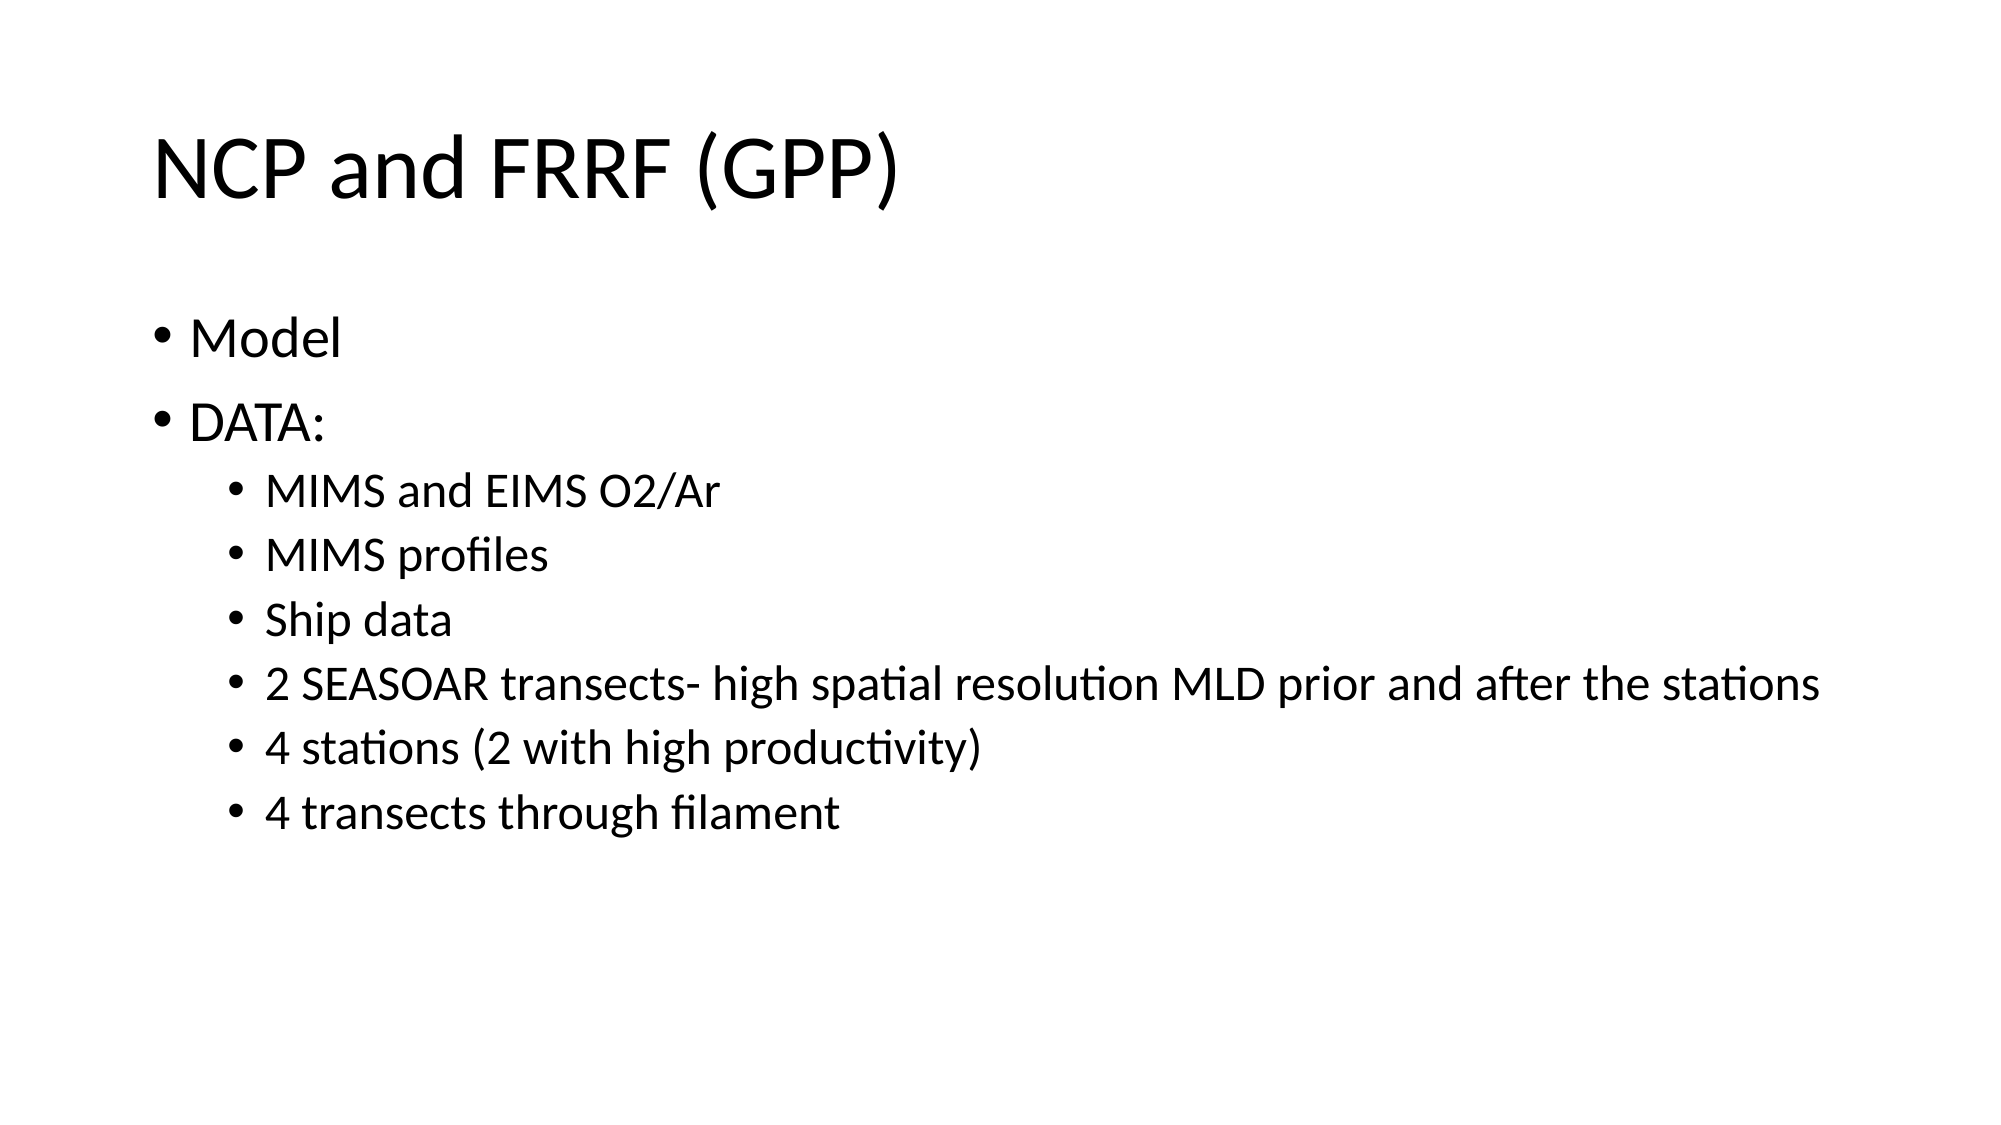

# NCP and FRRF (GPP)
Model
DATA:
MIMS and EIMS O2/Ar
MIMS profiles
Ship data
2 SEASOAR transects- high spatial resolution MLD prior and after the stations
4 stations (2 with high productivity)
4 transects through filament